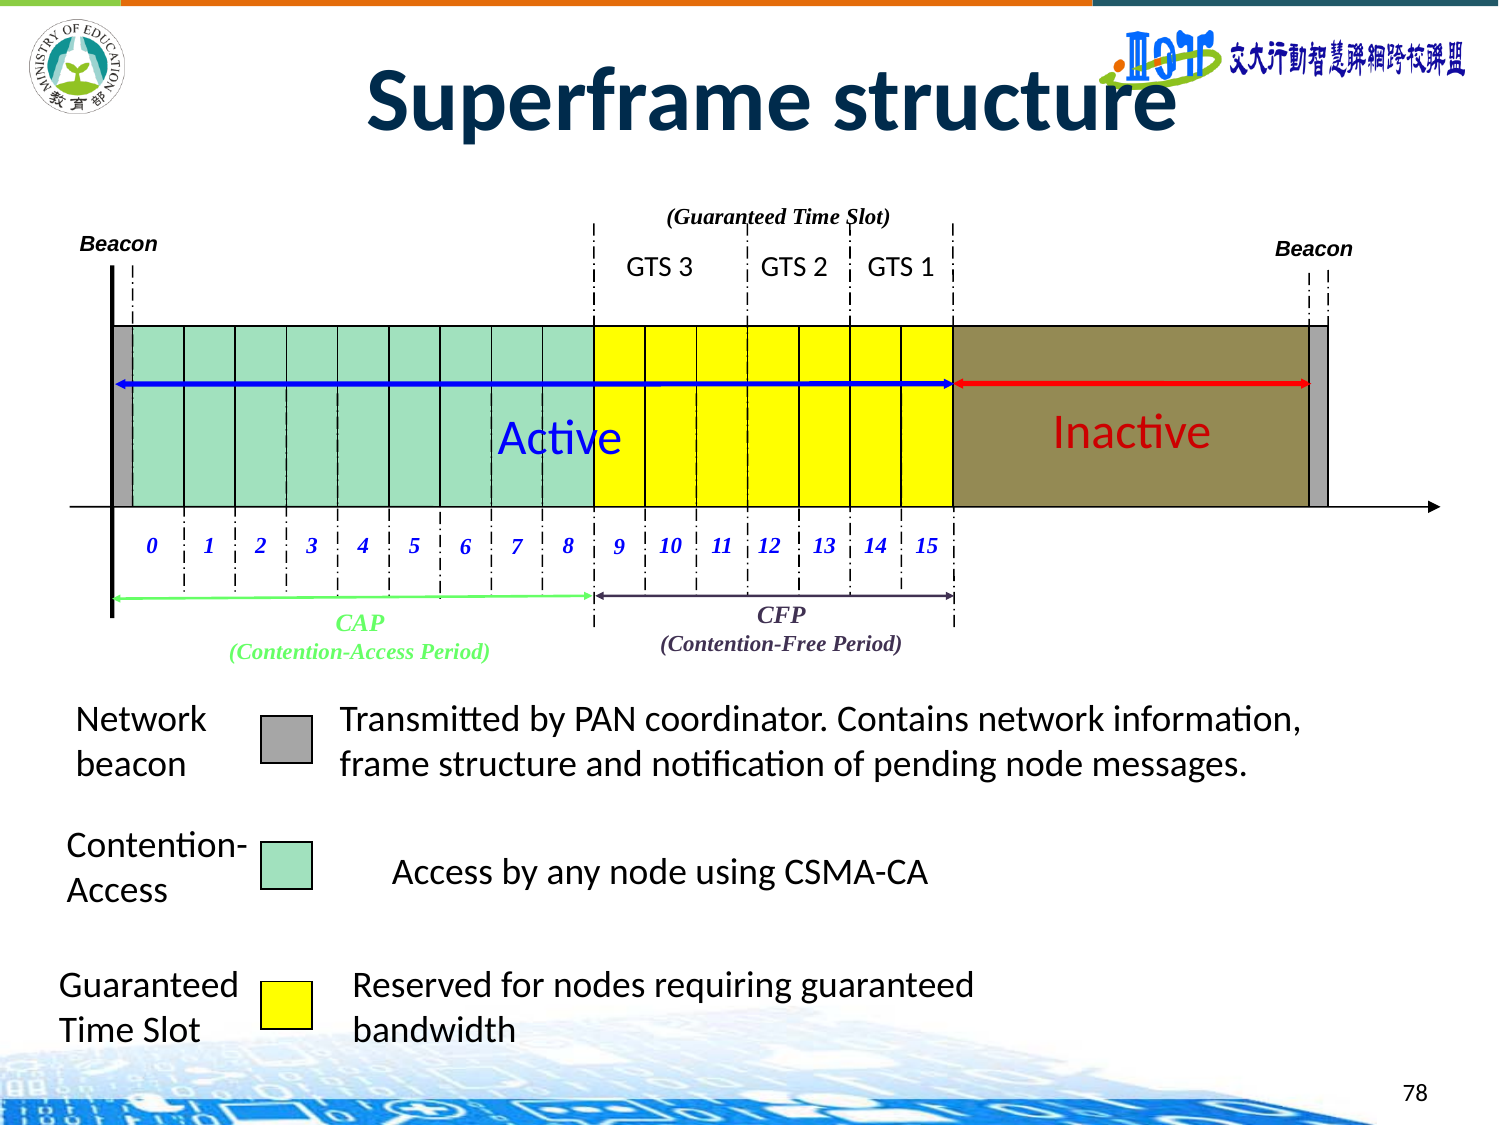

78
# Superframe structure
(Guaranteed Time Slot)
Beacon
Beacon

GTS 3
GTS 2
GTS 1

Inactive
Active

15
8
10
11
12
13
0
1
2
3
4
5
14
6
7
9

CAP
(Contention-Access Period)

CFP
(Contention-Free Period)
Network
beacon
Transmitted by PAN coordinator. Contains network information,
frame structure and notification of pending node messages.

Contention-Access
Access by any node using CSMA-CA

Guaranteed
Time Slot
Reserved for nodes requiring guaranteed bandwidth